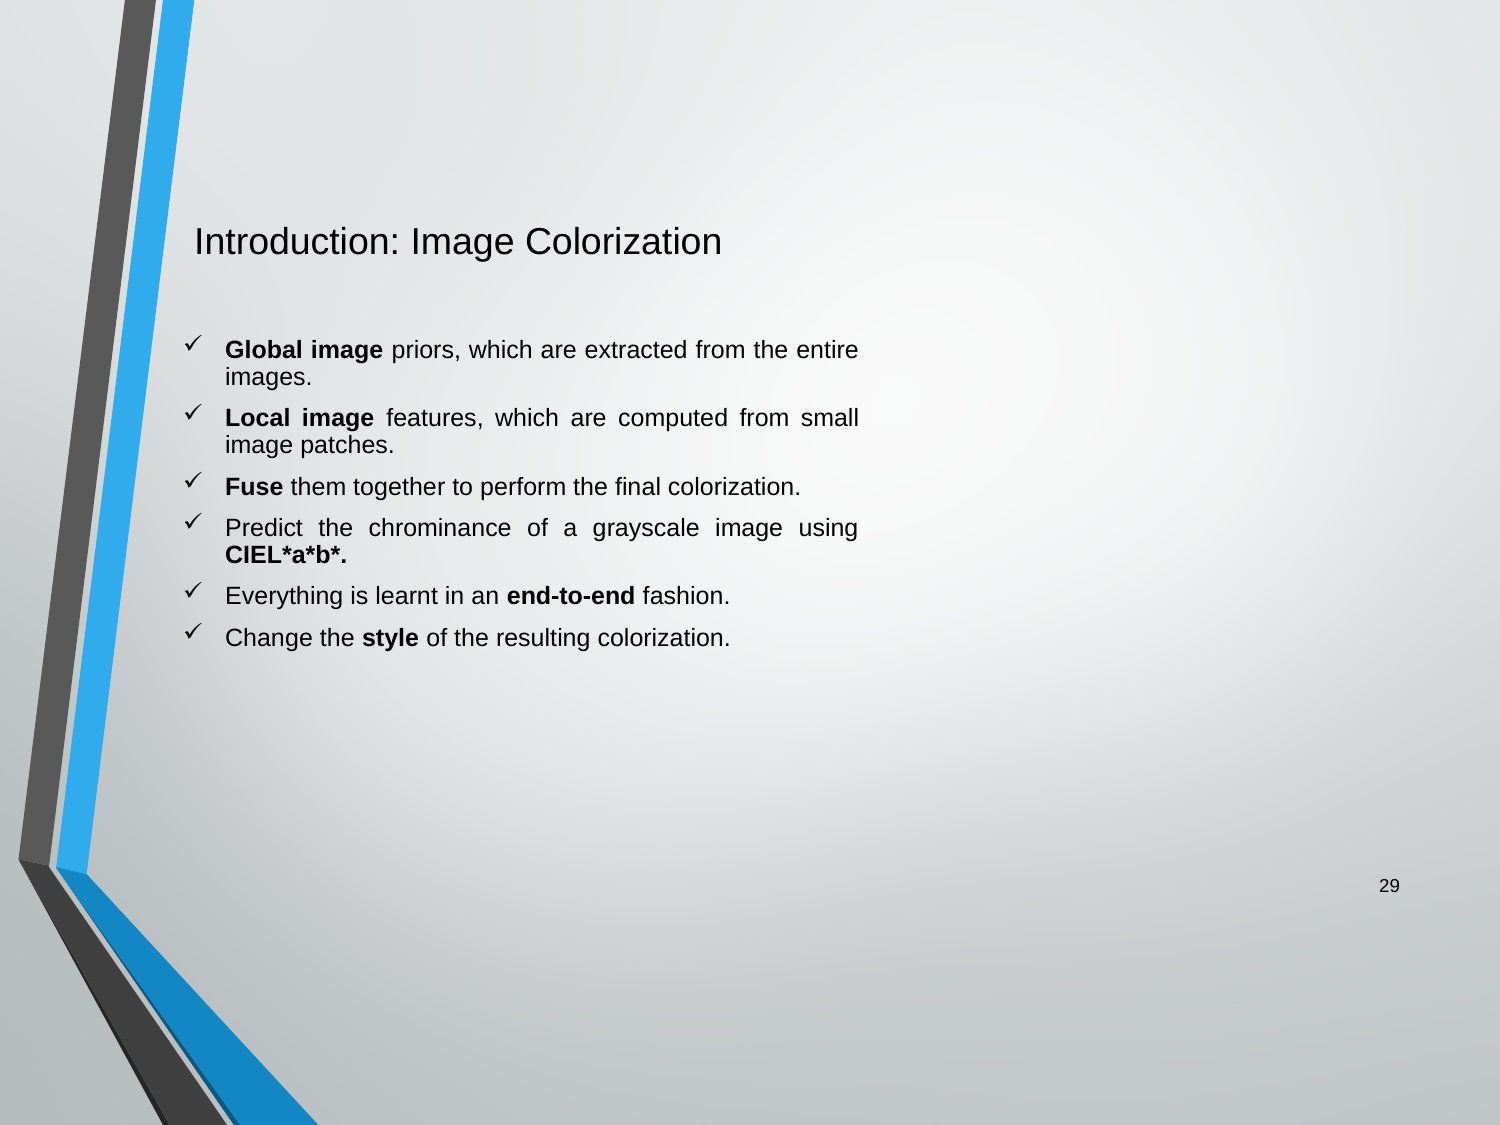

Introduction: Image Colorization
Global image priors, which are extracted from the entire images.
Local image features, which are computed from small image patches.
Fuse them together to perform the final colorization.
Predict the chrominance of a grayscale image using CIEL*a*b*.
Everything is learnt in an end-to-end fashion.
Change the style of the resulting colorization.

29